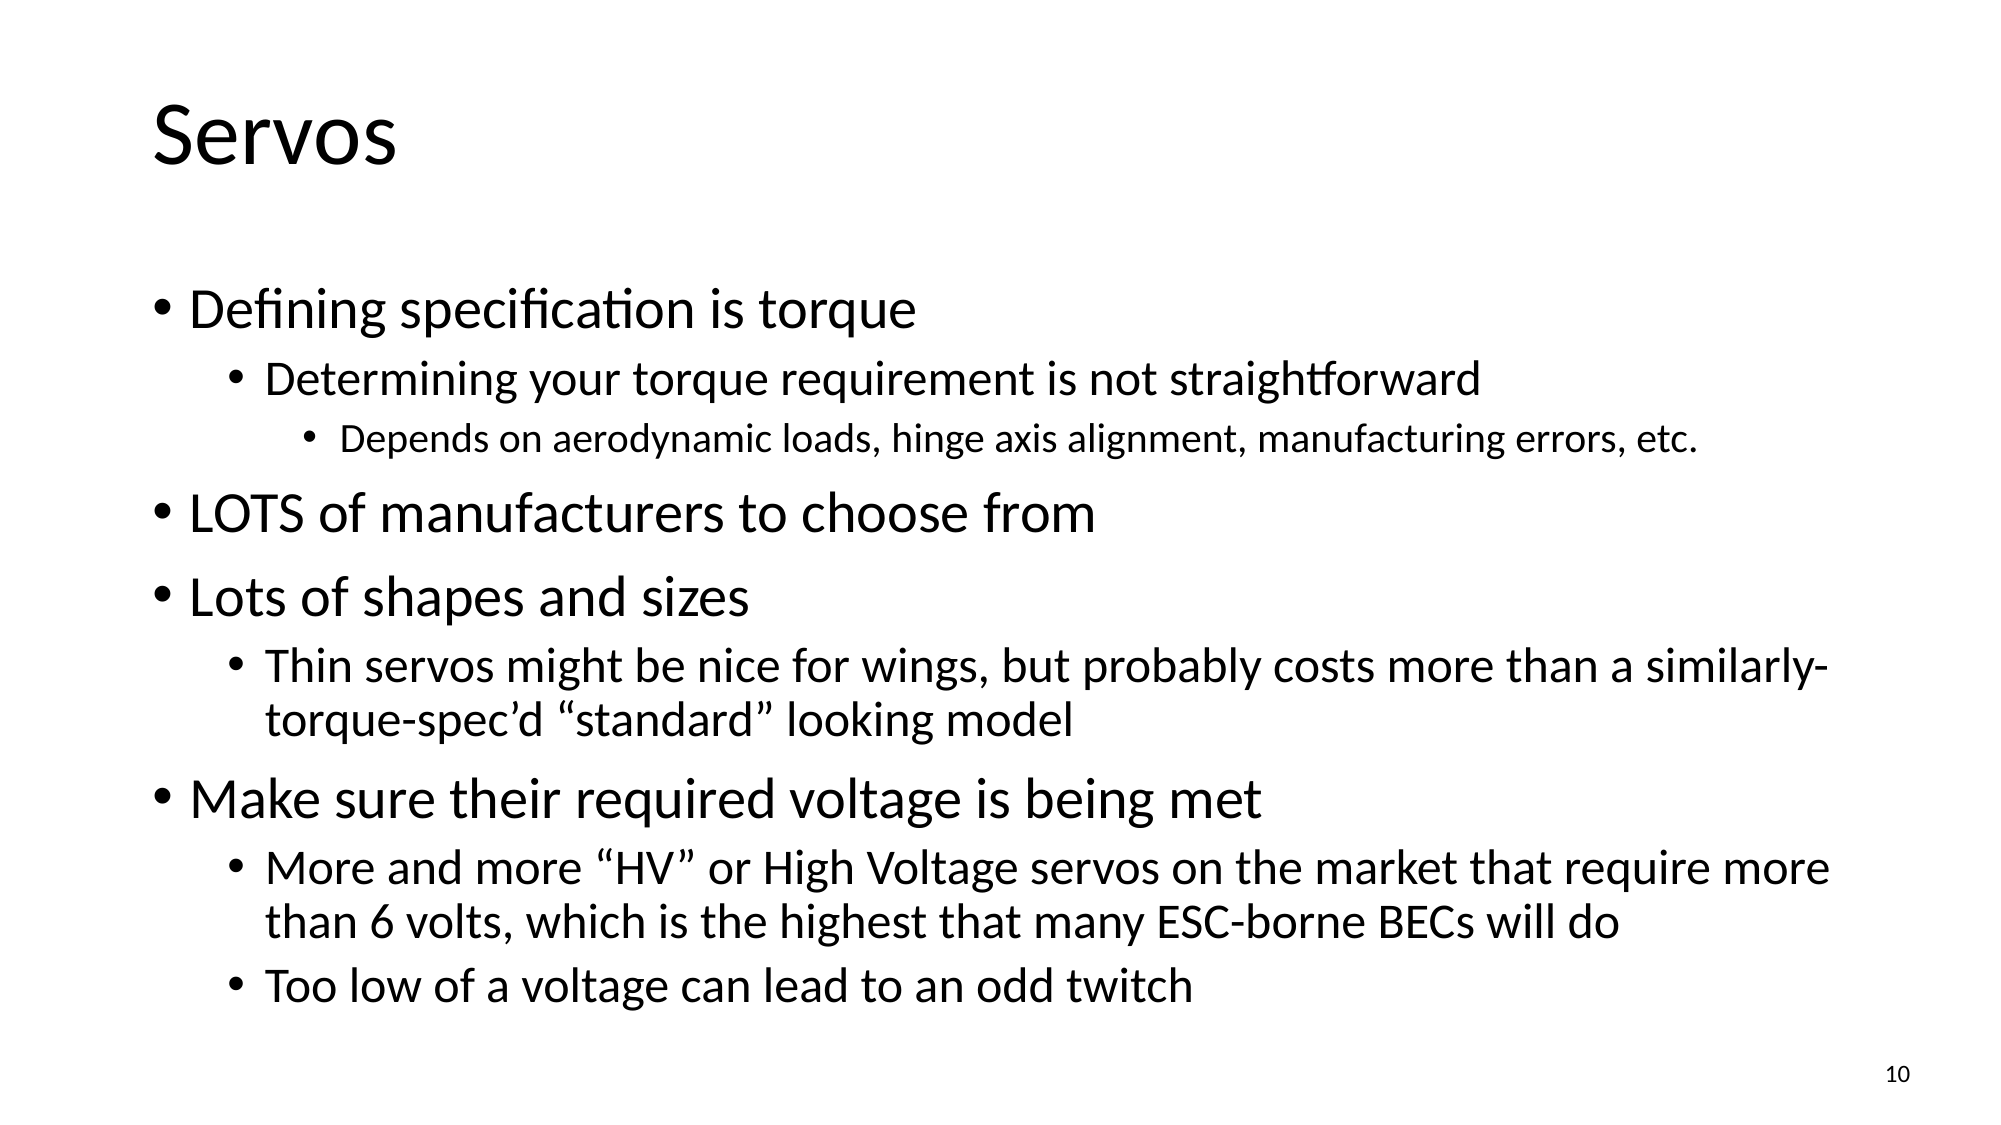

# Servos
Defining specification is torque
Determining your torque requirement is not straightforward
Depends on aerodynamic loads, hinge axis alignment, manufacturing errors, etc.
LOTS of manufacturers to choose from
Lots of shapes and sizes
Thin servos might be nice for wings, but probably costs more than a similarly-torque-spec’d “standard” looking model
Make sure their required voltage is being met
More and more “HV” or High Voltage servos on the market that require more than 6 volts, which is the highest that many ESC-borne BECs will do
Too low of a voltage can lead to an odd twitch
10